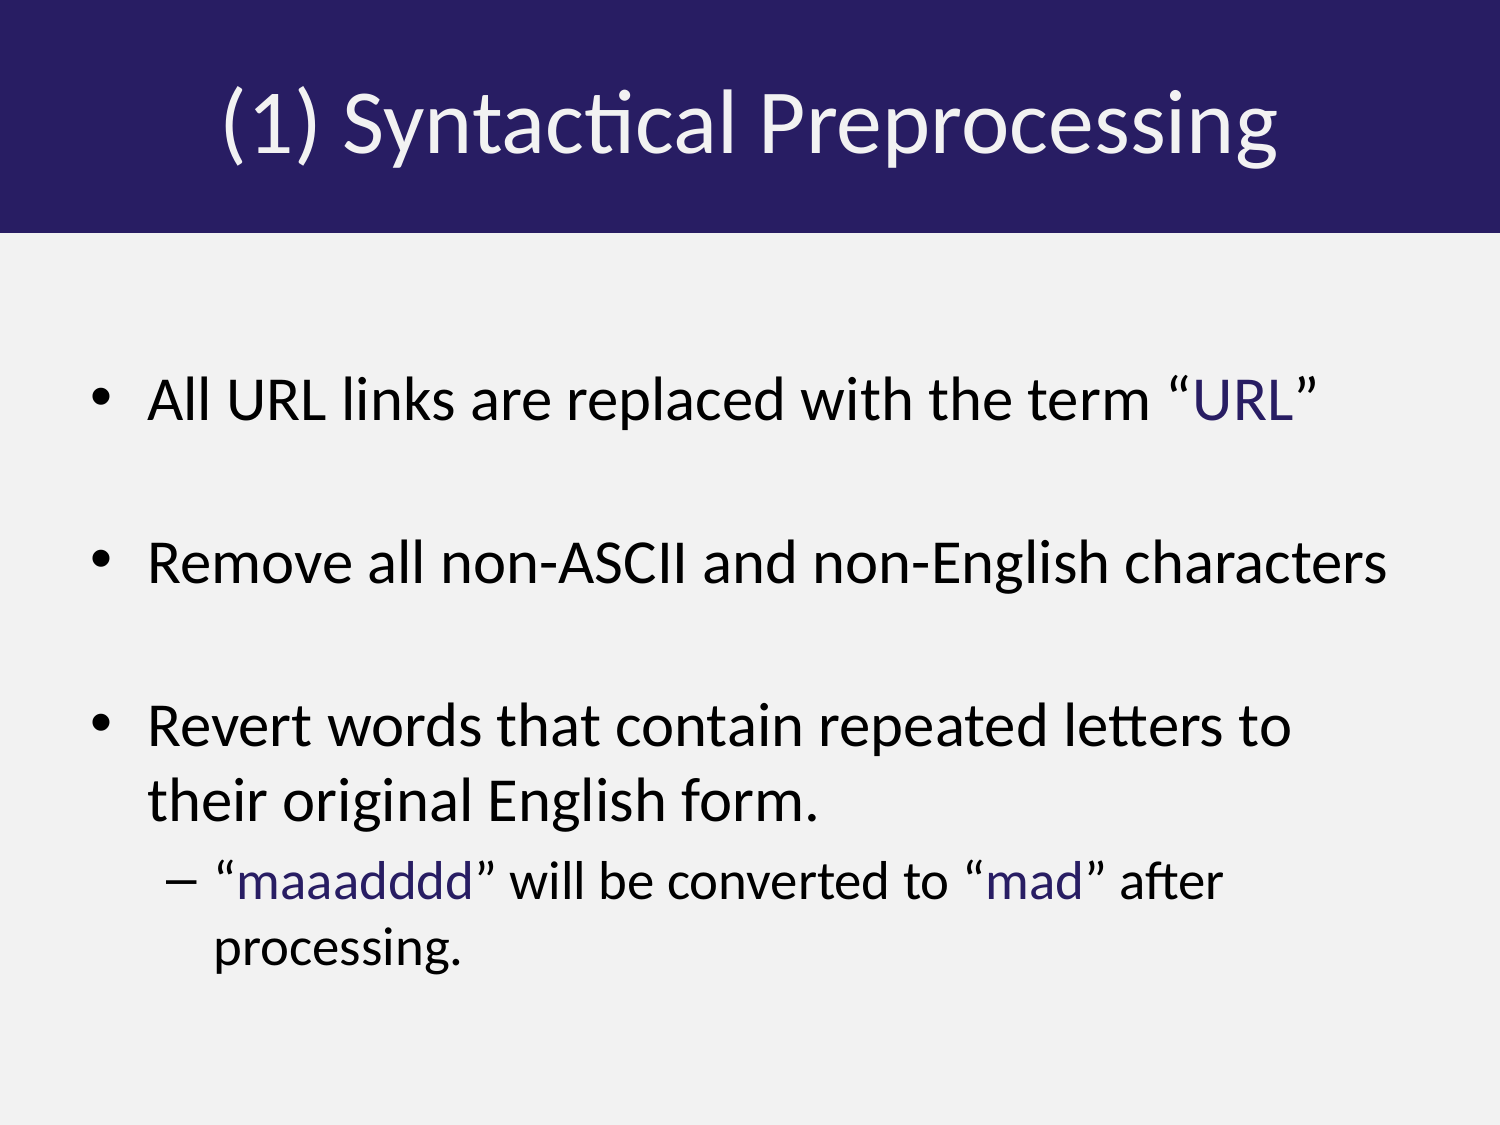

(1) Syntactical Preprocessing
#

All URL links are replaced with the term “URL”
Remove all non-ASCII and non-English characters
Revert words that contain repeated letters to their original English form.
“maaadddd” will be converted to “mad” after processing.